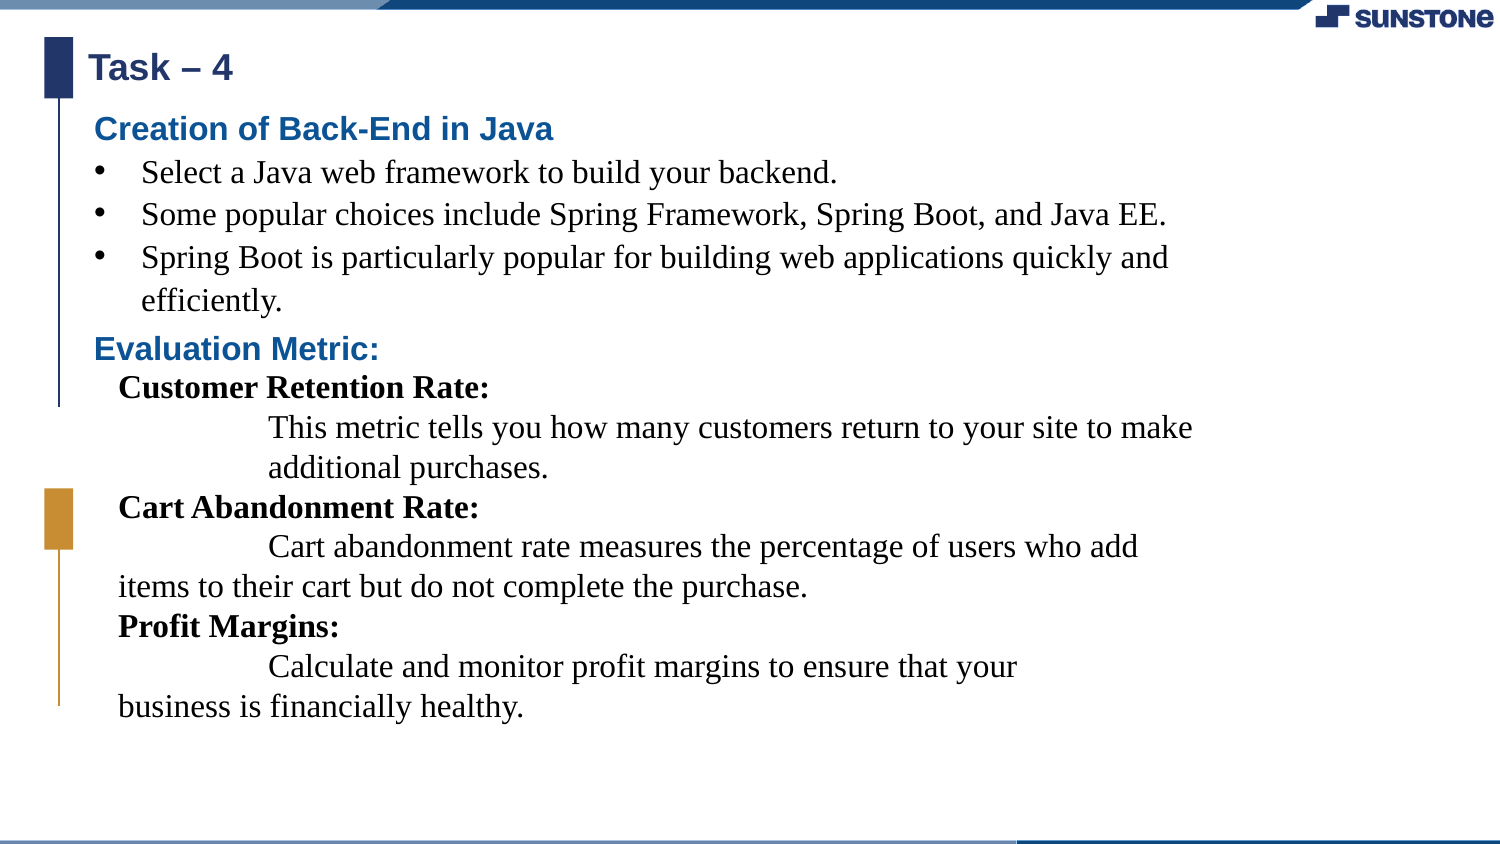

Task – 4
Creation of Back-End in Java
Select a Java web framework to build your backend.
Some popular choices include Spring Framework, Spring Boot, and Java EE.
Spring Boot is particularly popular for building web applications quickly and efficiently.
Evaluation Metric:
Customer Retention Rate:
	This metric tells you how many customers return to your site to make 	additional purchases.
Cart Abandonment Rate:
	Cart abandonment rate measures the percentage of users who add 	items to their cart but do not complete the purchase.
Profit Margins:
	Calculate and monitor profit margins to ensure that your 	business is financially healthy.